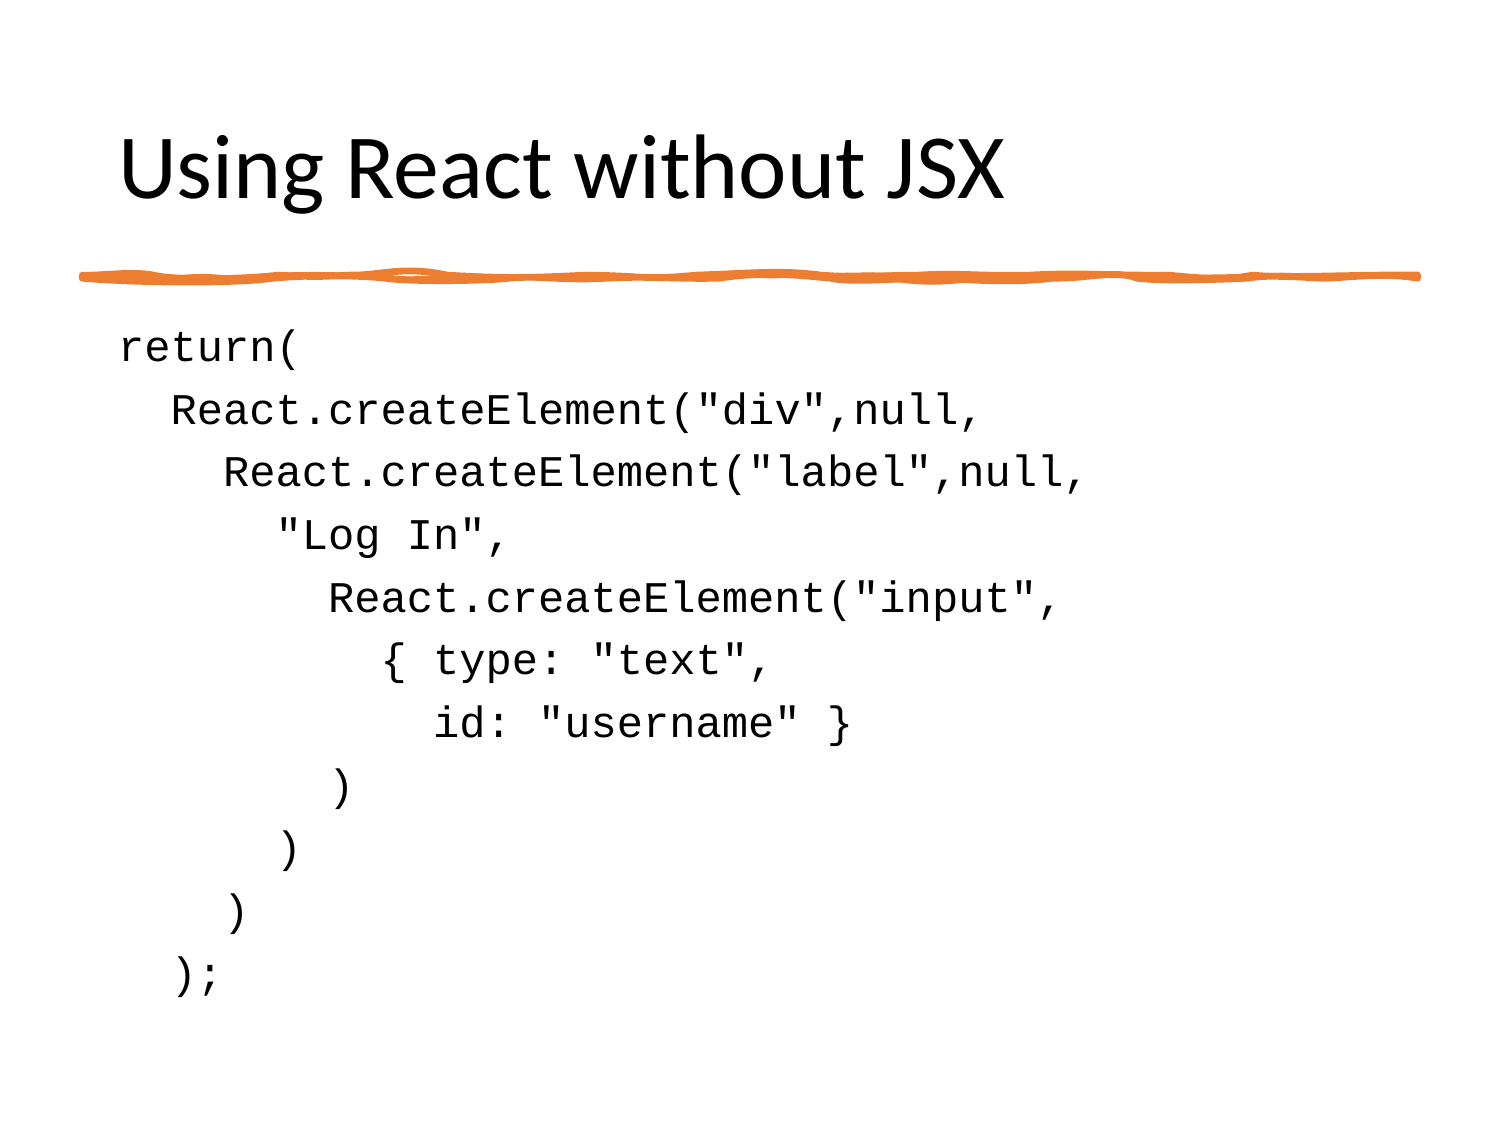

# Using React without JSX
return(
  React.createElement("div",null,
    React.createElement("label",null,
      "Log In",
        React.createElement("input",
          { type: "text",
            id: "username" }
        )
      )
    )
  );